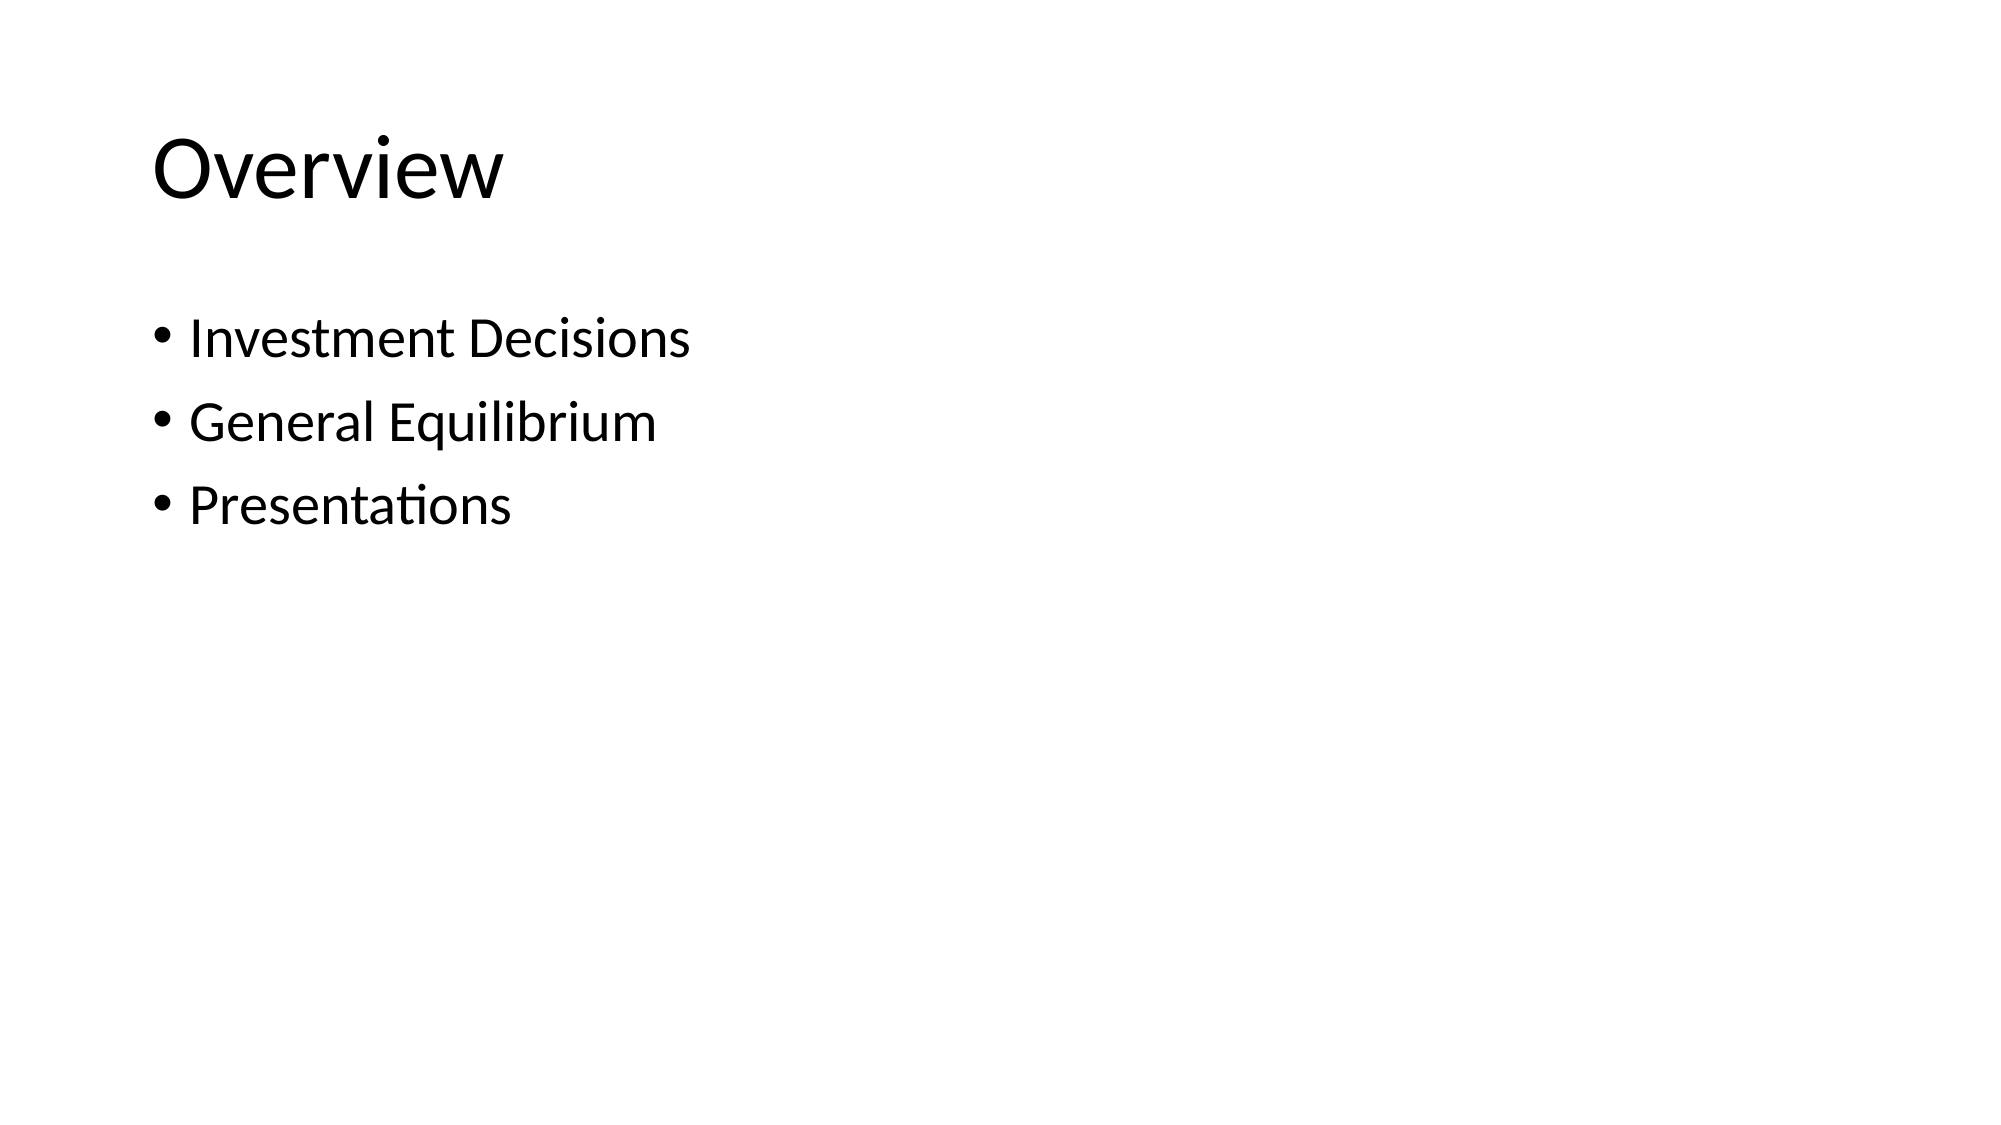

# Overview
Investment Decisions
General Equilibrium
Presentations